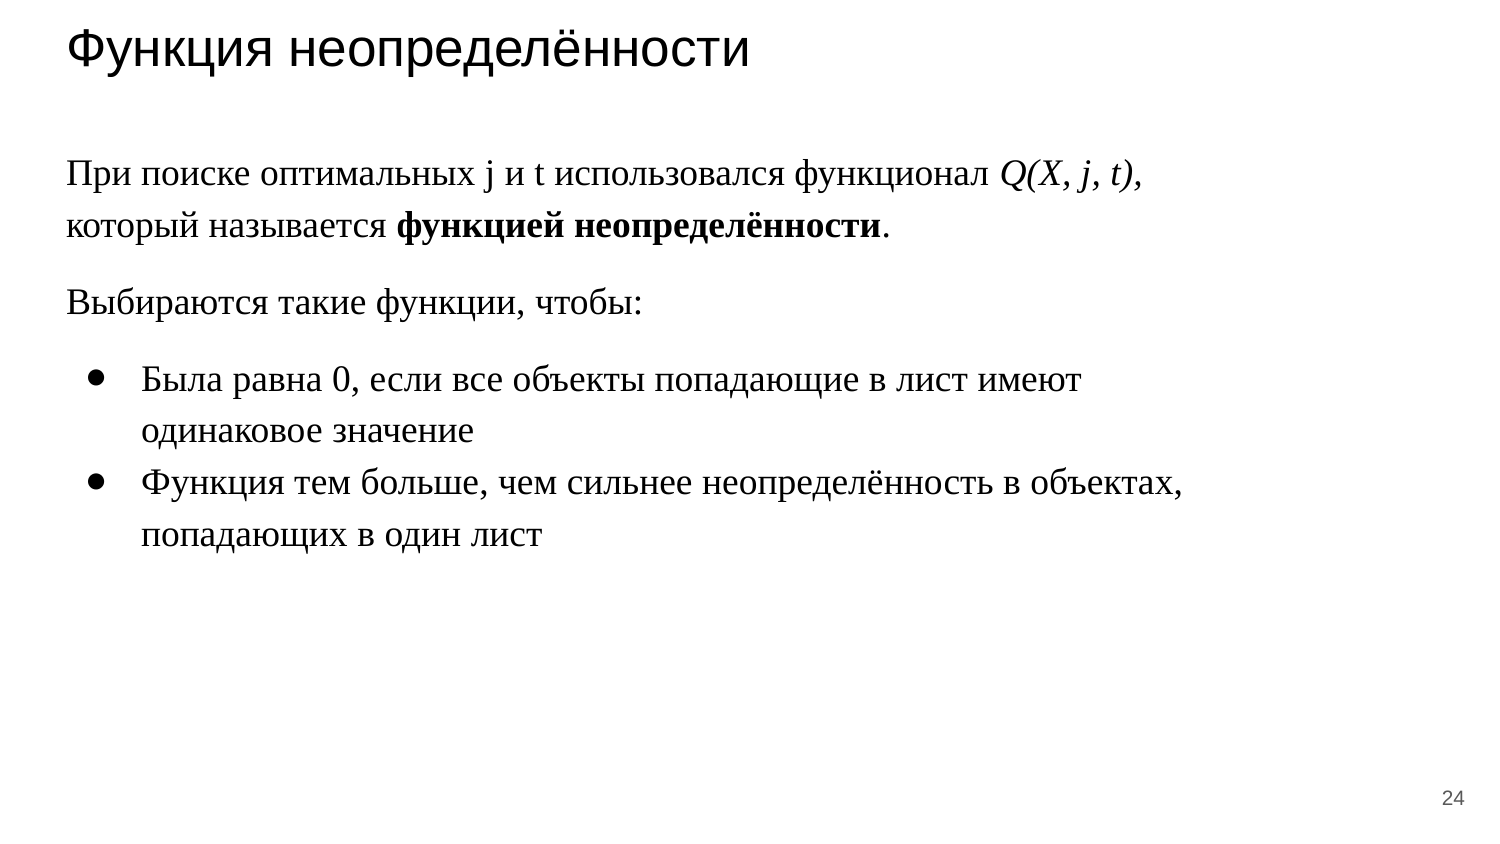

# Функция неопределённости
При поиске оптимальных j и t использовался функционал Q(X, j, t), который называется функцией неопределённости.
Выбираются такие функции, чтобы:
Была равна 0, если все объекты попадающие в лист имеют одинаковое значение
Функция тем больше, чем сильнее неопределённость в объектах, попадающих в один лист
24